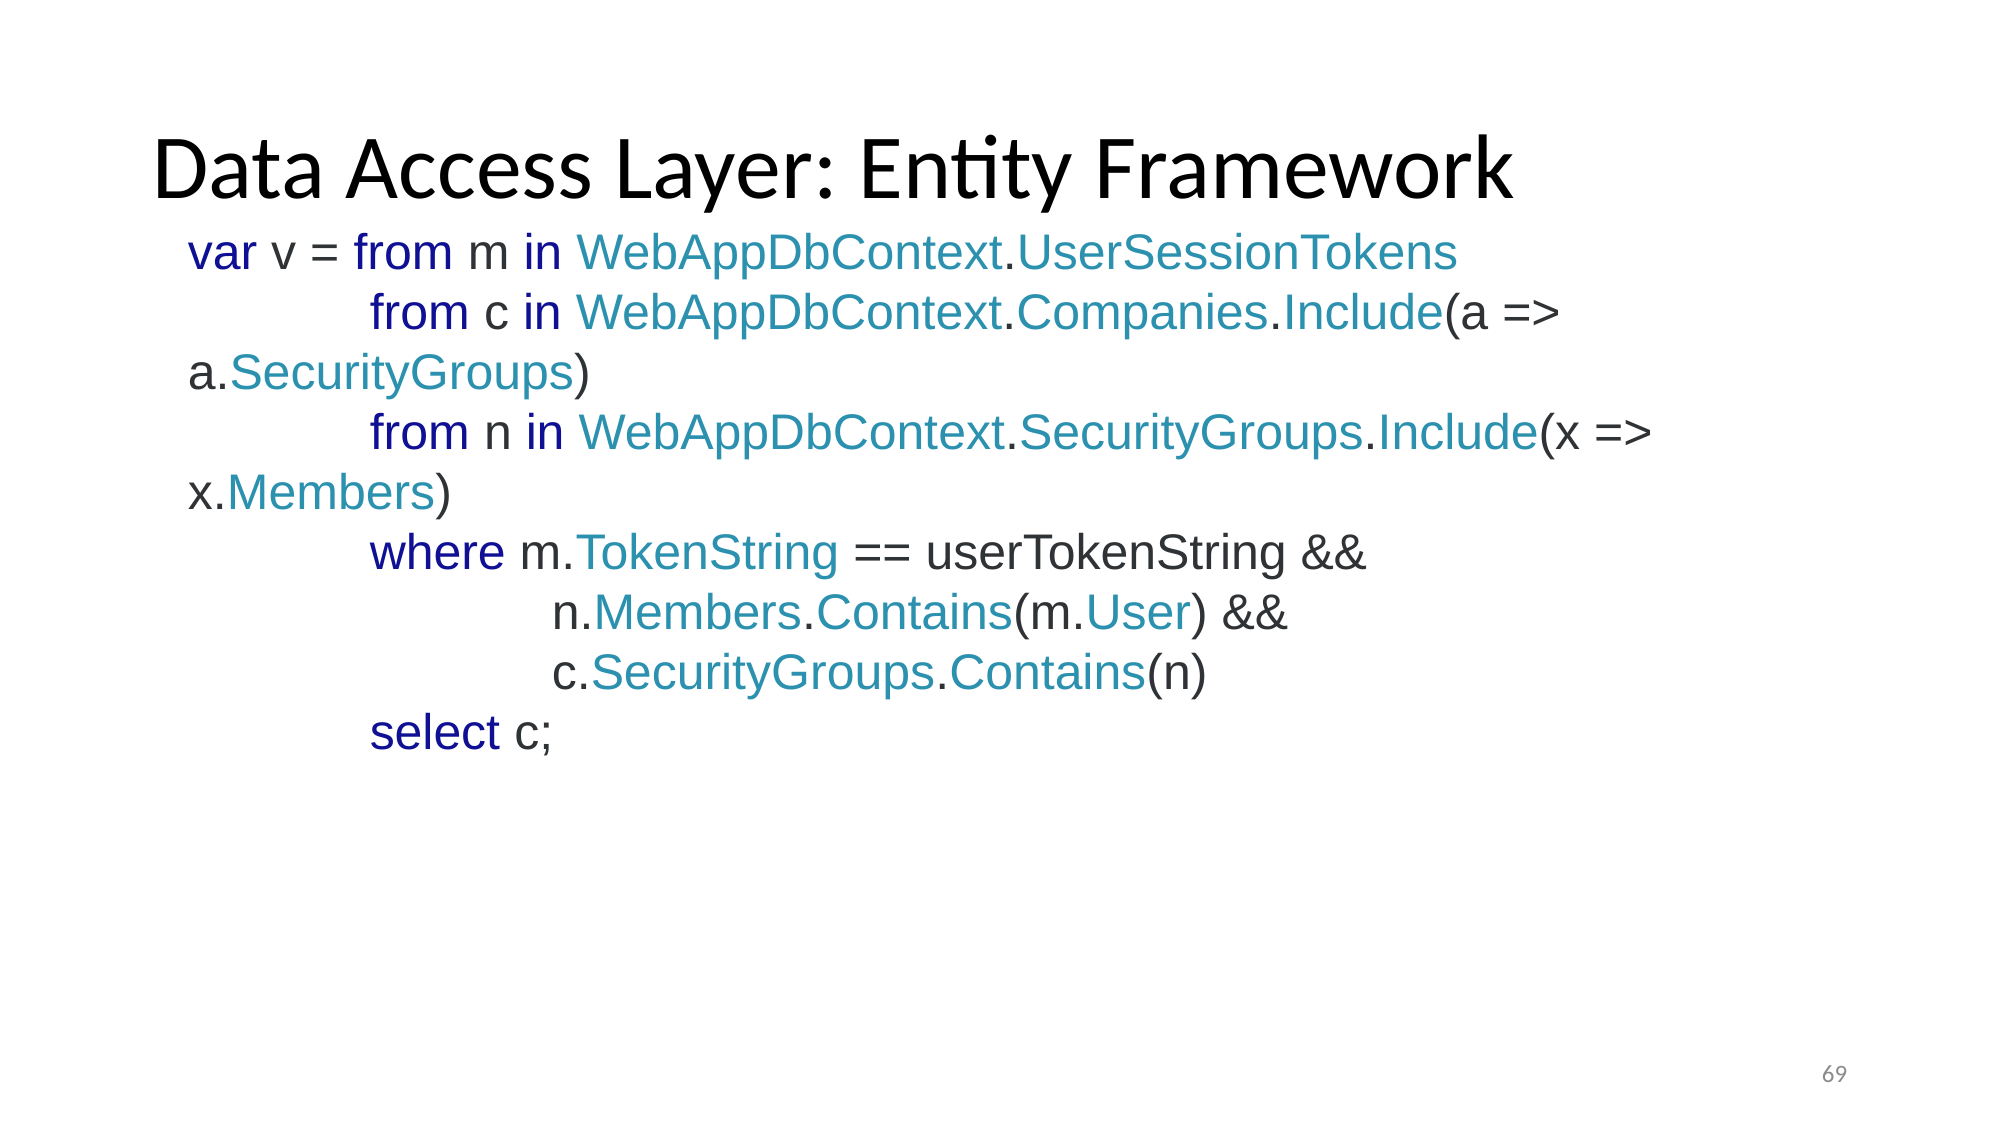

# Data Access Layer: Entity Framework
var v = from m in WebAppDbContext.UserSessionTokens
             from c in WebAppDbContext.Companies.Include(a => a.SecurityGroups)
             from n in WebAppDbContext.SecurityGroups.Include(x => x.Members)
             where m.TokenString == userTokenString &&
                          n.Members.Contains(m.User) &&
                          c.SecurityGroups.Contains(n)
             select c;
69